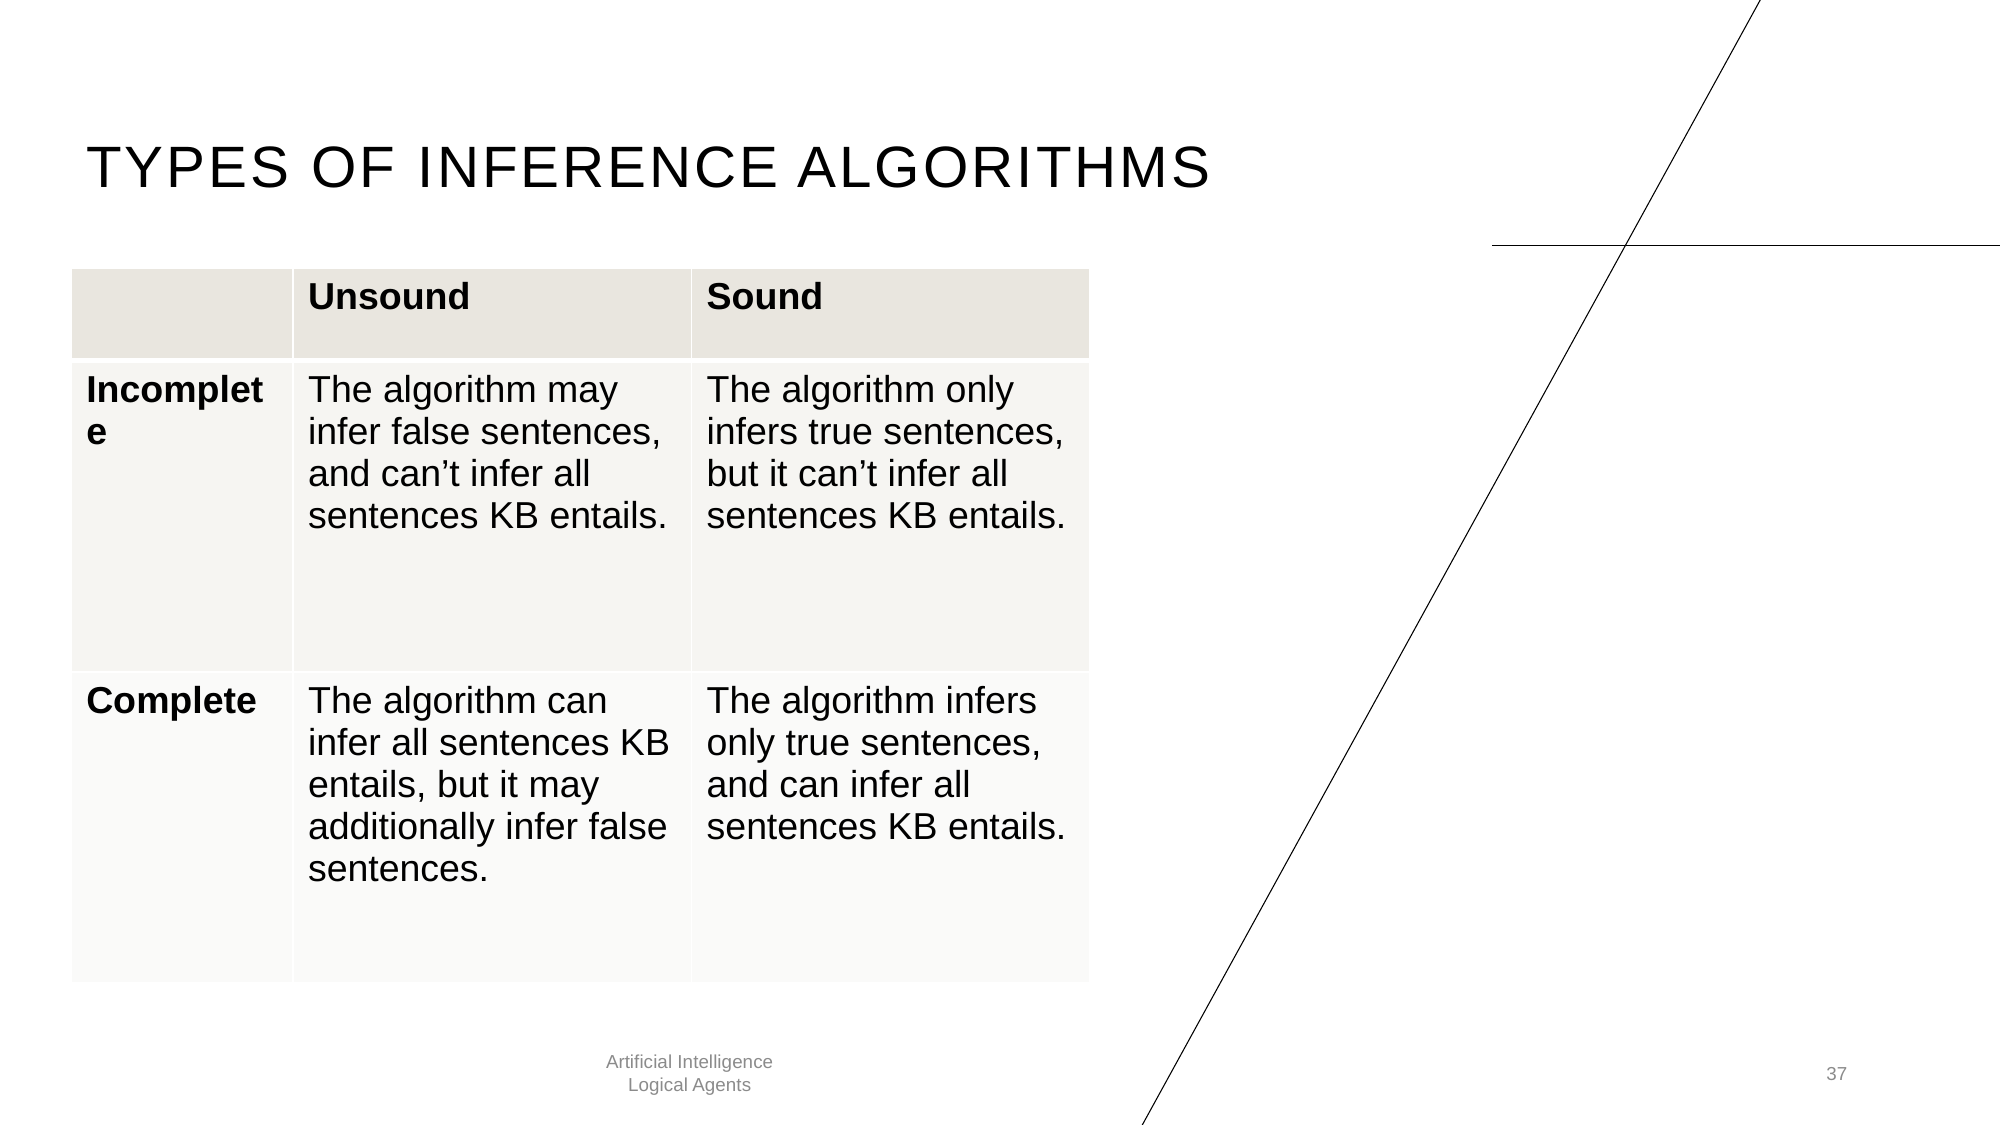

# Types of Inference Algorithms
|  | Unsound | Sound |
| --- | --- | --- |
| Incomplete | The algorithm may infer false sentences, and can’t infer all sentences KB entails. | The algorithm only infers true sentences, but it can’t infer all sentences KB entails. |
| Complete | The algorithm can infer all sentences KB entails, but it may additionally infer false sentences. | The algorithm infers only true sentences, and can infer all sentences KB entails. |
Artificial Intelligence
Logical Agents
37